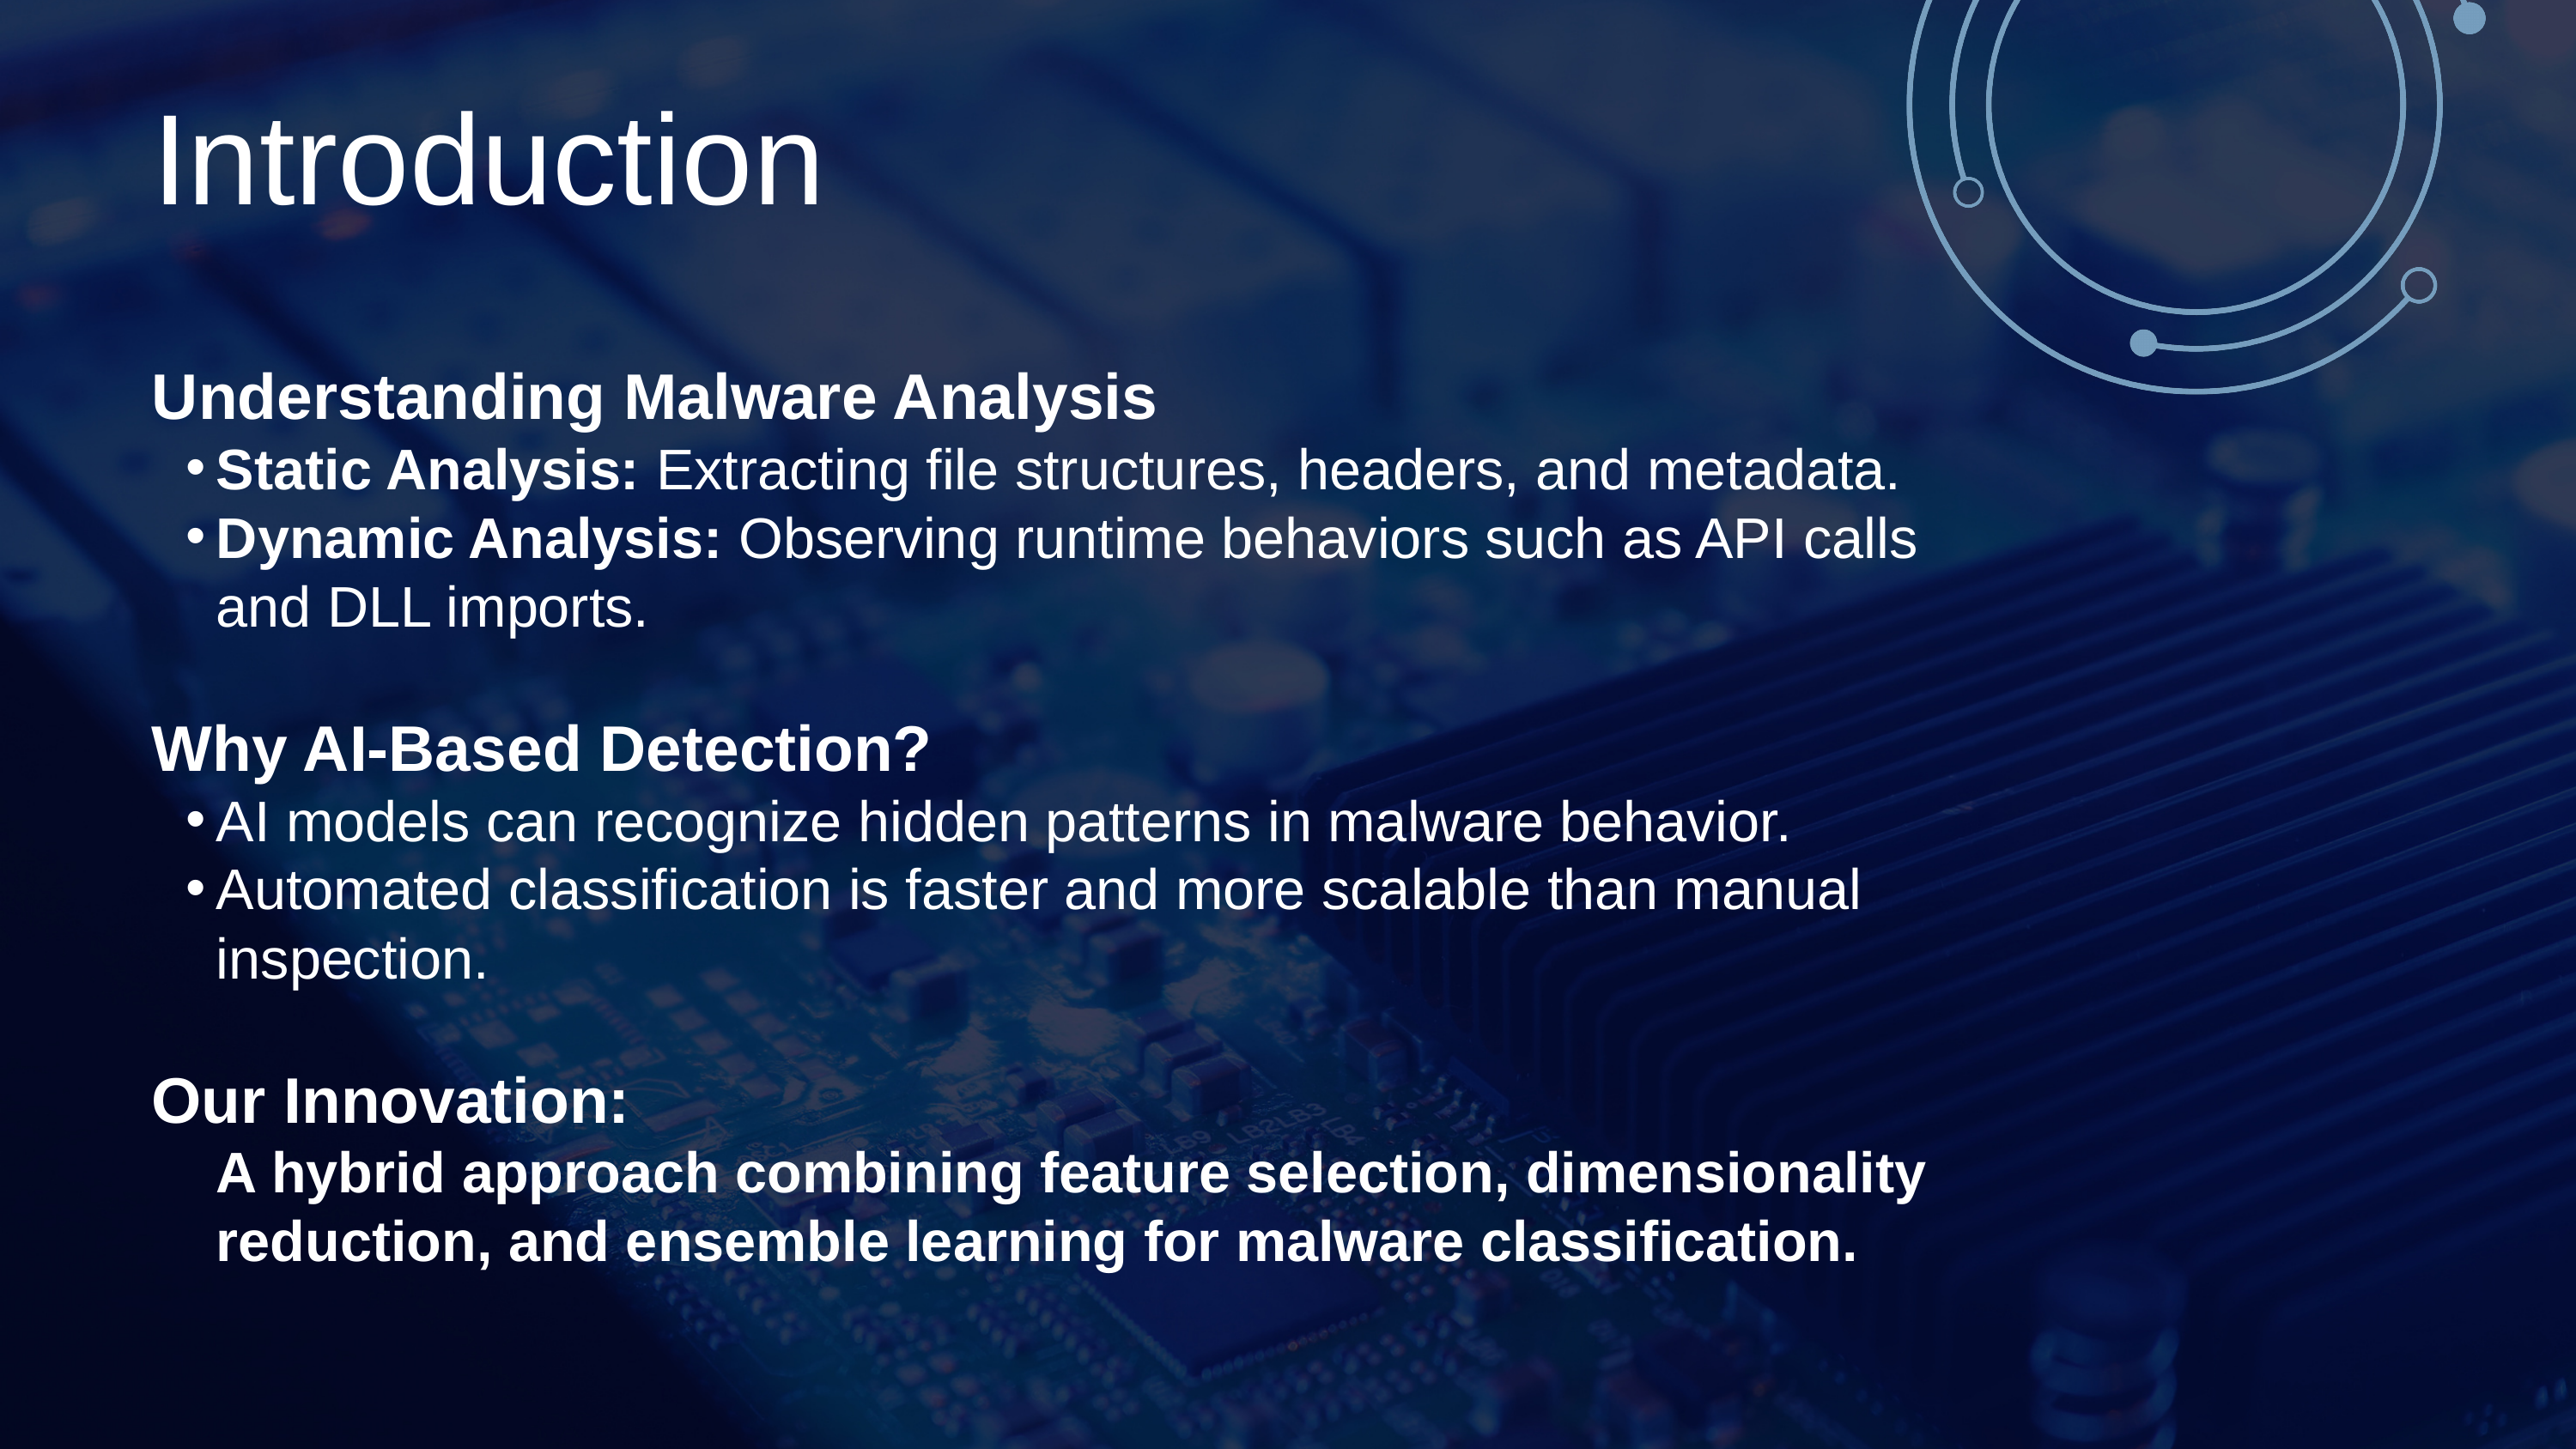

Introduction
Understanding Malware Analysis
Static Analysis: Extracting file structures, headers, and metadata.
Dynamic Analysis: Observing runtime behaviors such as API calls and DLL imports.

Why AI-Based Detection?
AI models can recognize hidden patterns in malware behavior.
Automated classification is faster and more scalable than manual inspection.

Our Innovation:
A hybrid approach combining feature selection, dimensionality reduction, and ensemble learning for malware classification.